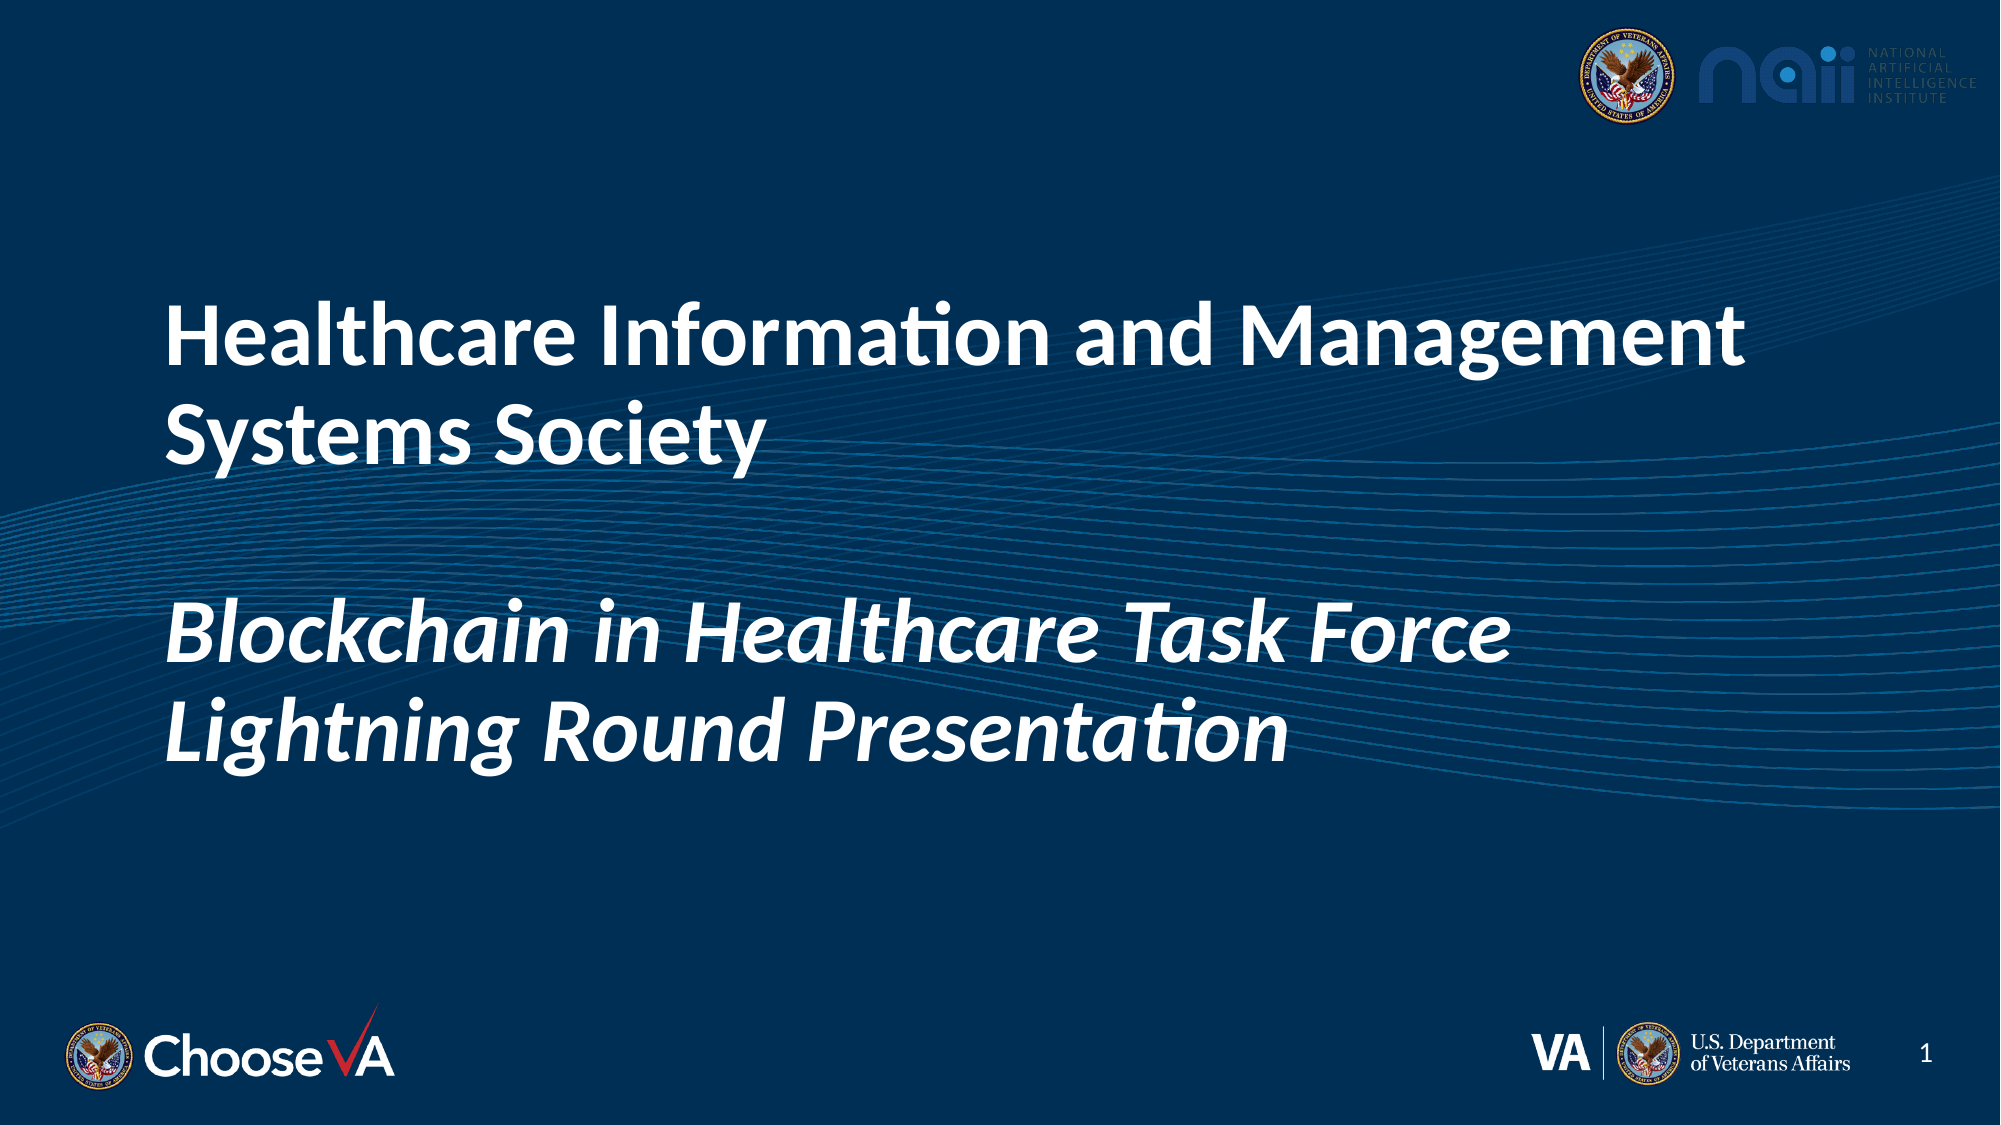

# Healthcare Information and Management Systems Society Blockchain in Healthcare Task Force Lightning Round Presentation